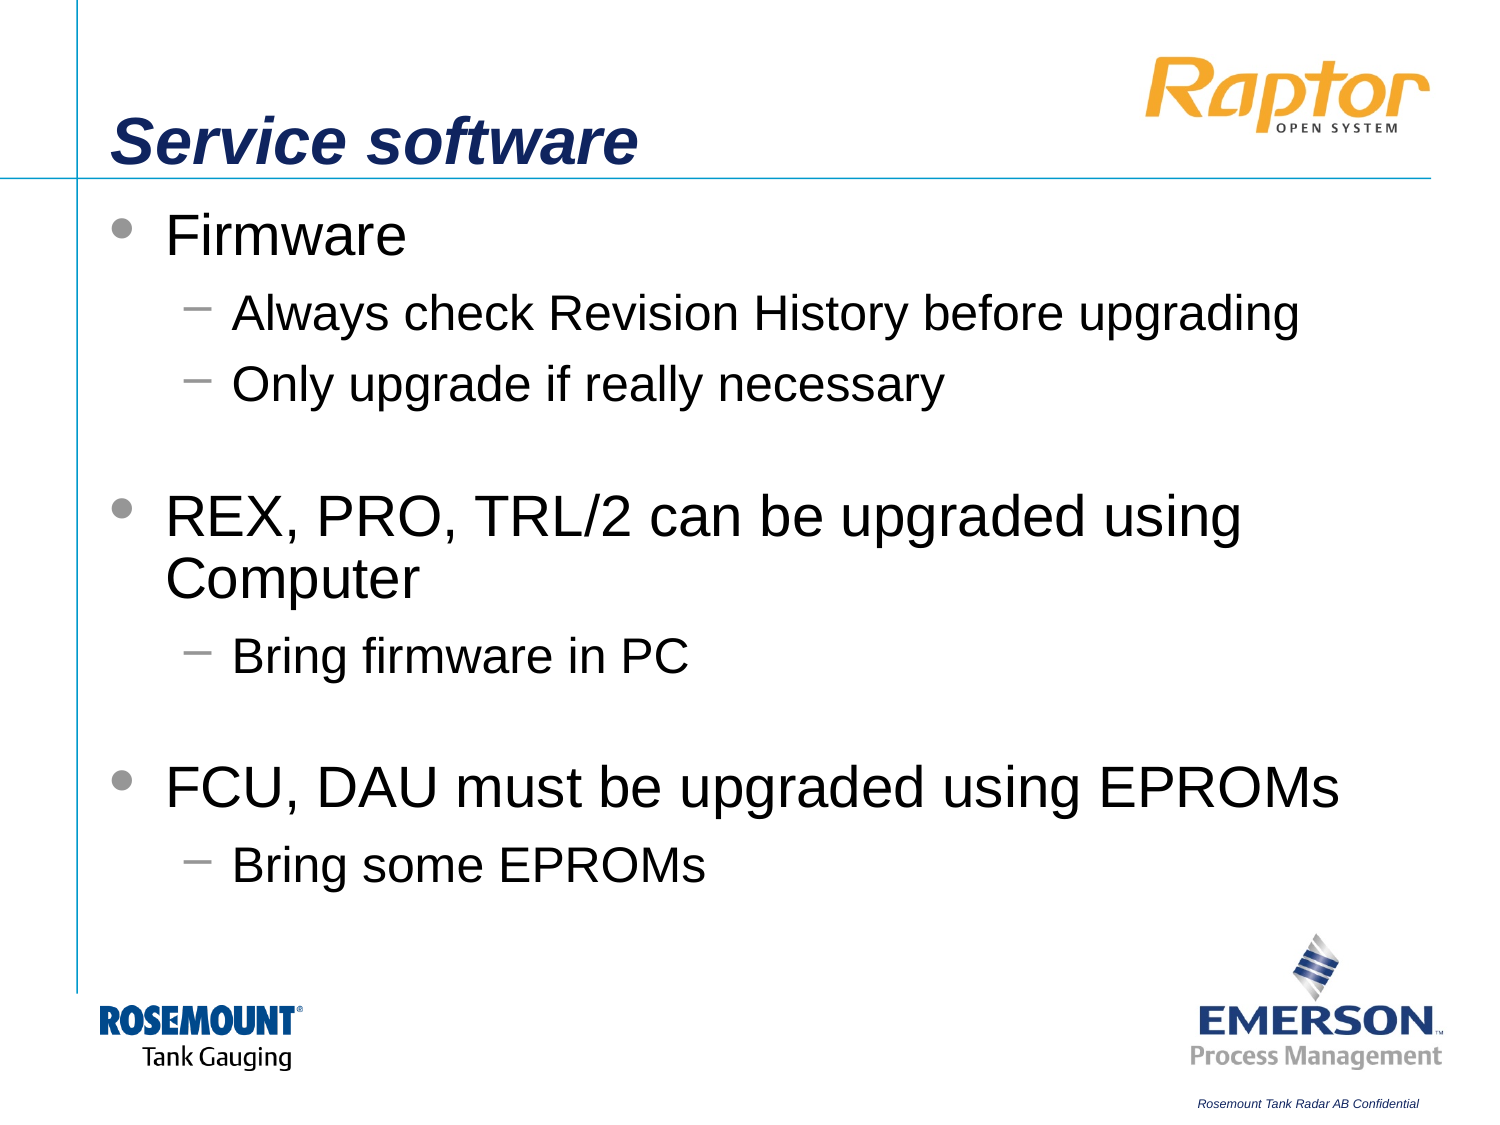

# Service software
Firmware
Always check Revision History before upgrading
Only upgrade if really necessary
REX, PRO, TRL/2 can be upgraded using Computer
Bring firmware in PC
FCU, DAU must be upgraded using EPROMs
Bring some EPROMs